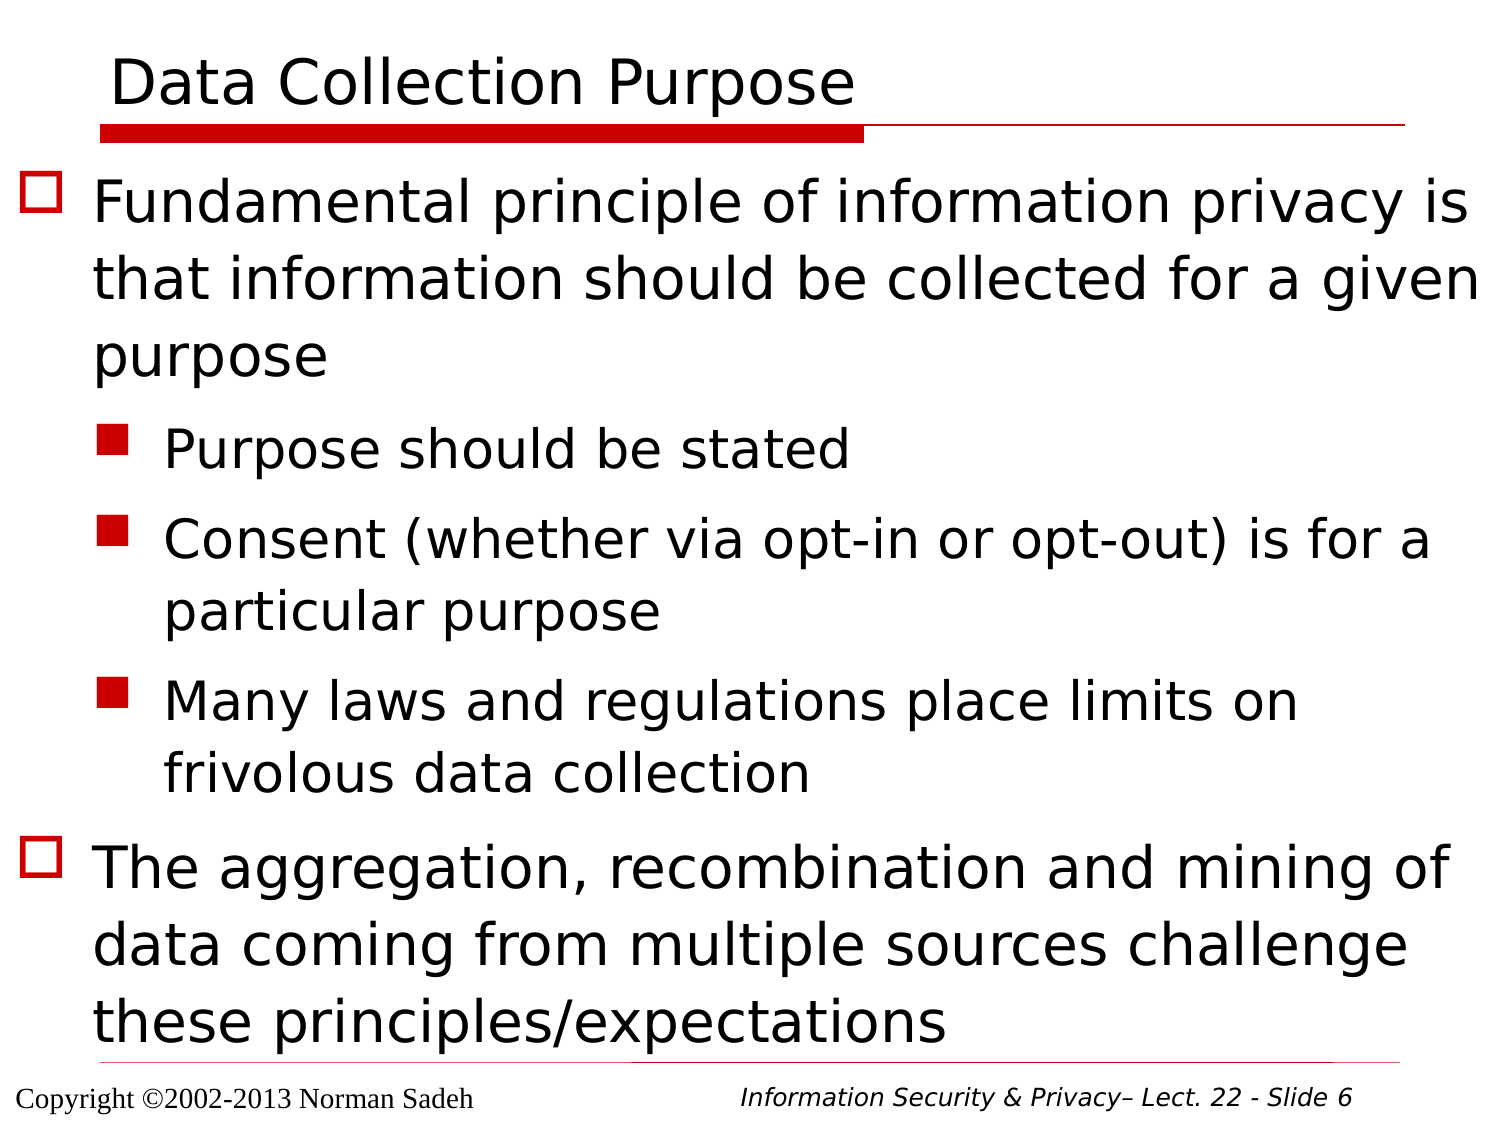

# Data Collection Purpose
Fundamental principle of information privacy is that information should be collected for a given purpose
Purpose should be stated
Consent (whether via opt-in or opt-out) is for a particular purpose
Many laws and regulations place limits on frivolous data collection
The aggregation, recombination and mining of data coming from multiple sources challenge these principles/expectations